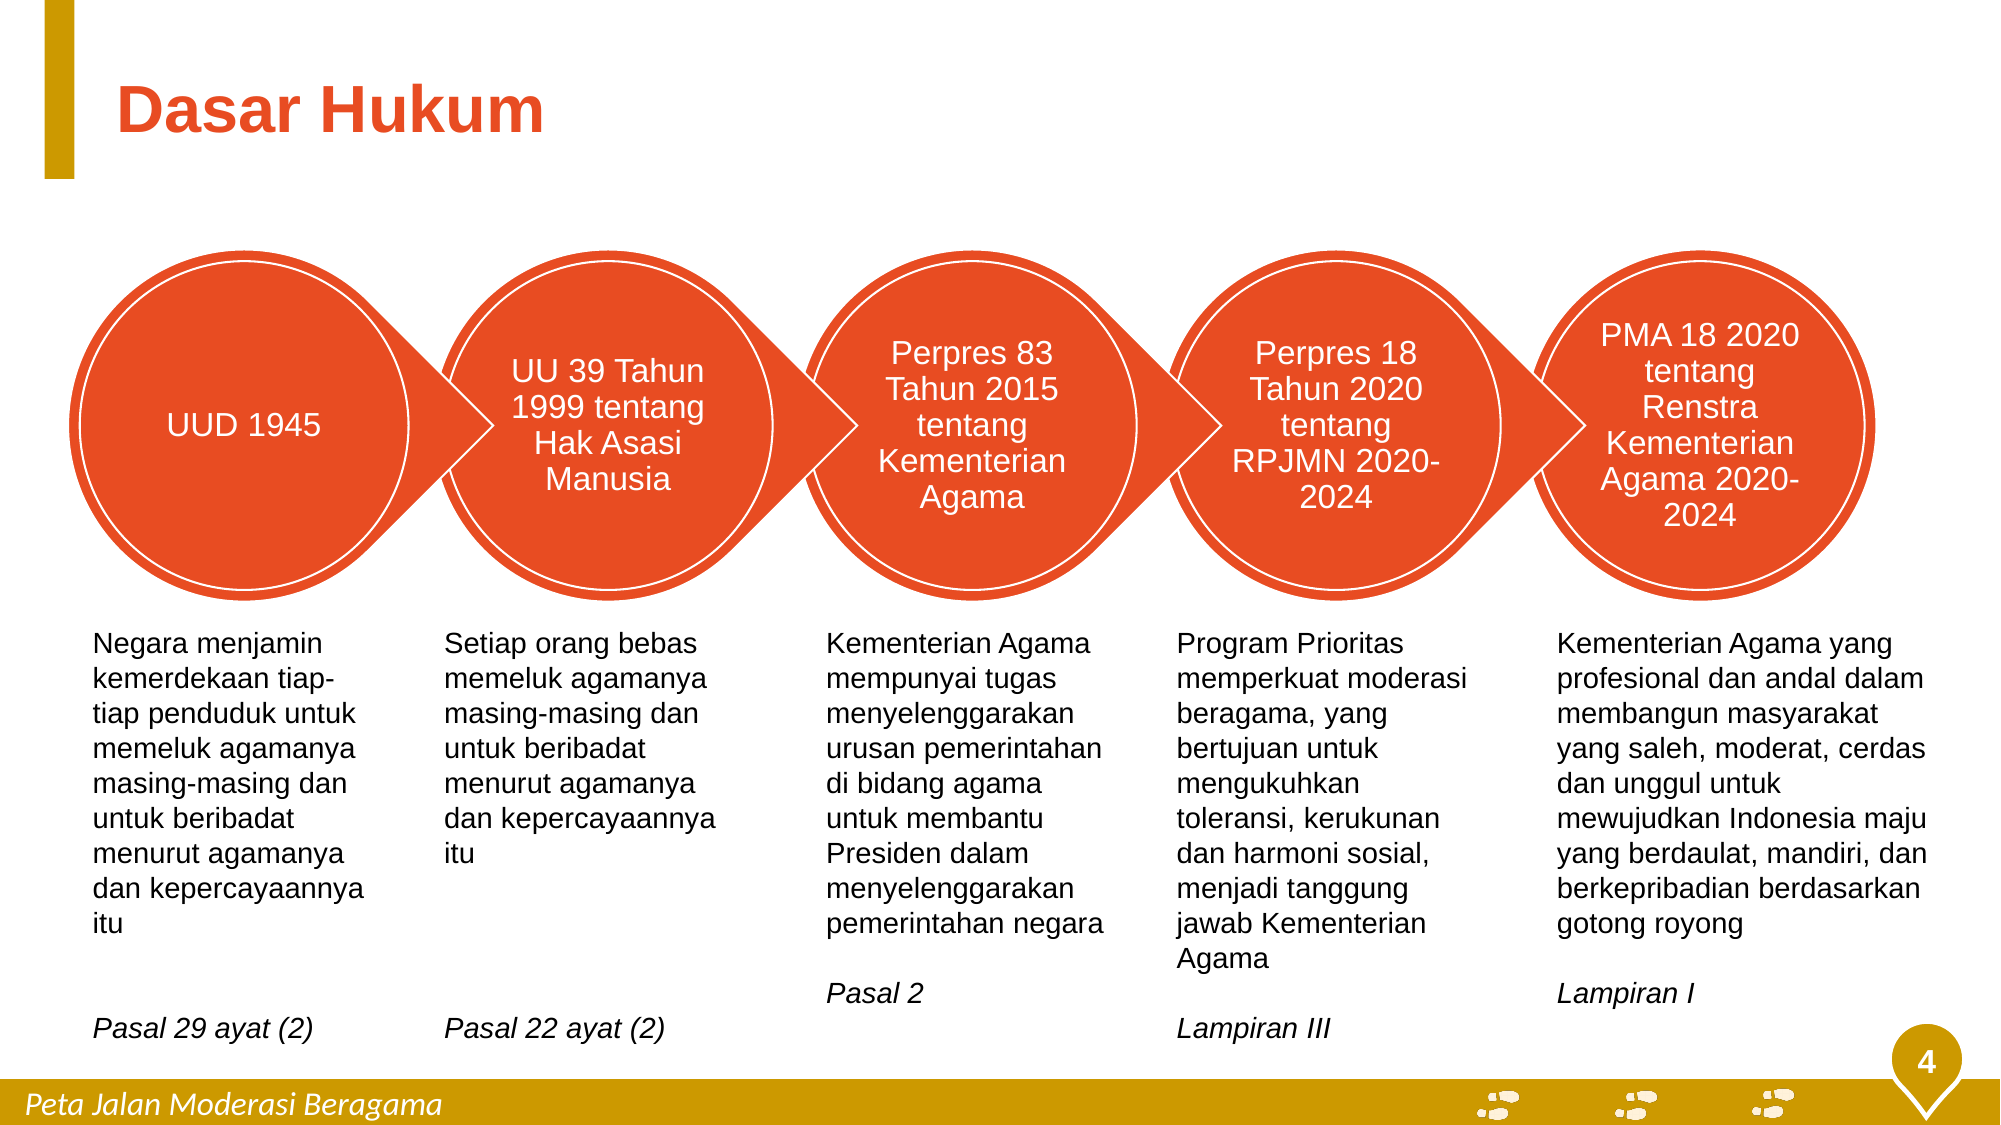

Dasar Hukum
PMA 18 2020 tentang Renstra Kementerian Agama 2020-2024
Perpres 18 Tahun 2020 tentang RPJMN 2020-2024
Perpres 83 Tahun 2015 tentang Kementerian Agama
UU 39 Tahun 1999 tentang Hak Asasi Manusia
UUD 1945
Negara menjamin kemerdekaan tiap-tiap penduduk untuk memeluk agamanya masing-masing dan untuk beribadat menurut agamanya dan kepercayaannya itu

Pasal 29 ayat (2)
Setiap orang bebas memeluk agamanya masing-masing dan untuk beribadat menurut agamanya dan kepercayaannya itu

Pasal 22 ayat (2)
Kementerian Agama mempunyai tugas menyelenggarakan urusan pemerintahan di bidang agama untuk membantu Presiden dalam menyelenggarakan pemerintahan negara

Pasal 2
Program Prioritas memperkuat moderasi beragama, yang bertujuan untuk mengukuhkan toleransi, kerukunan dan harmoni sosial, menjadi tanggung jawab Kementerian Agama

Lampiran III
Kementerian Agama yang profesional dan andal dalam membangun masyarakat yang saleh, moderat, cerdas dan unggul untuk mewujudkan Indonesia maju yang berdaulat, mandiri, dan berkepribadian berdasarkan gotong royong

Lampiran I
4